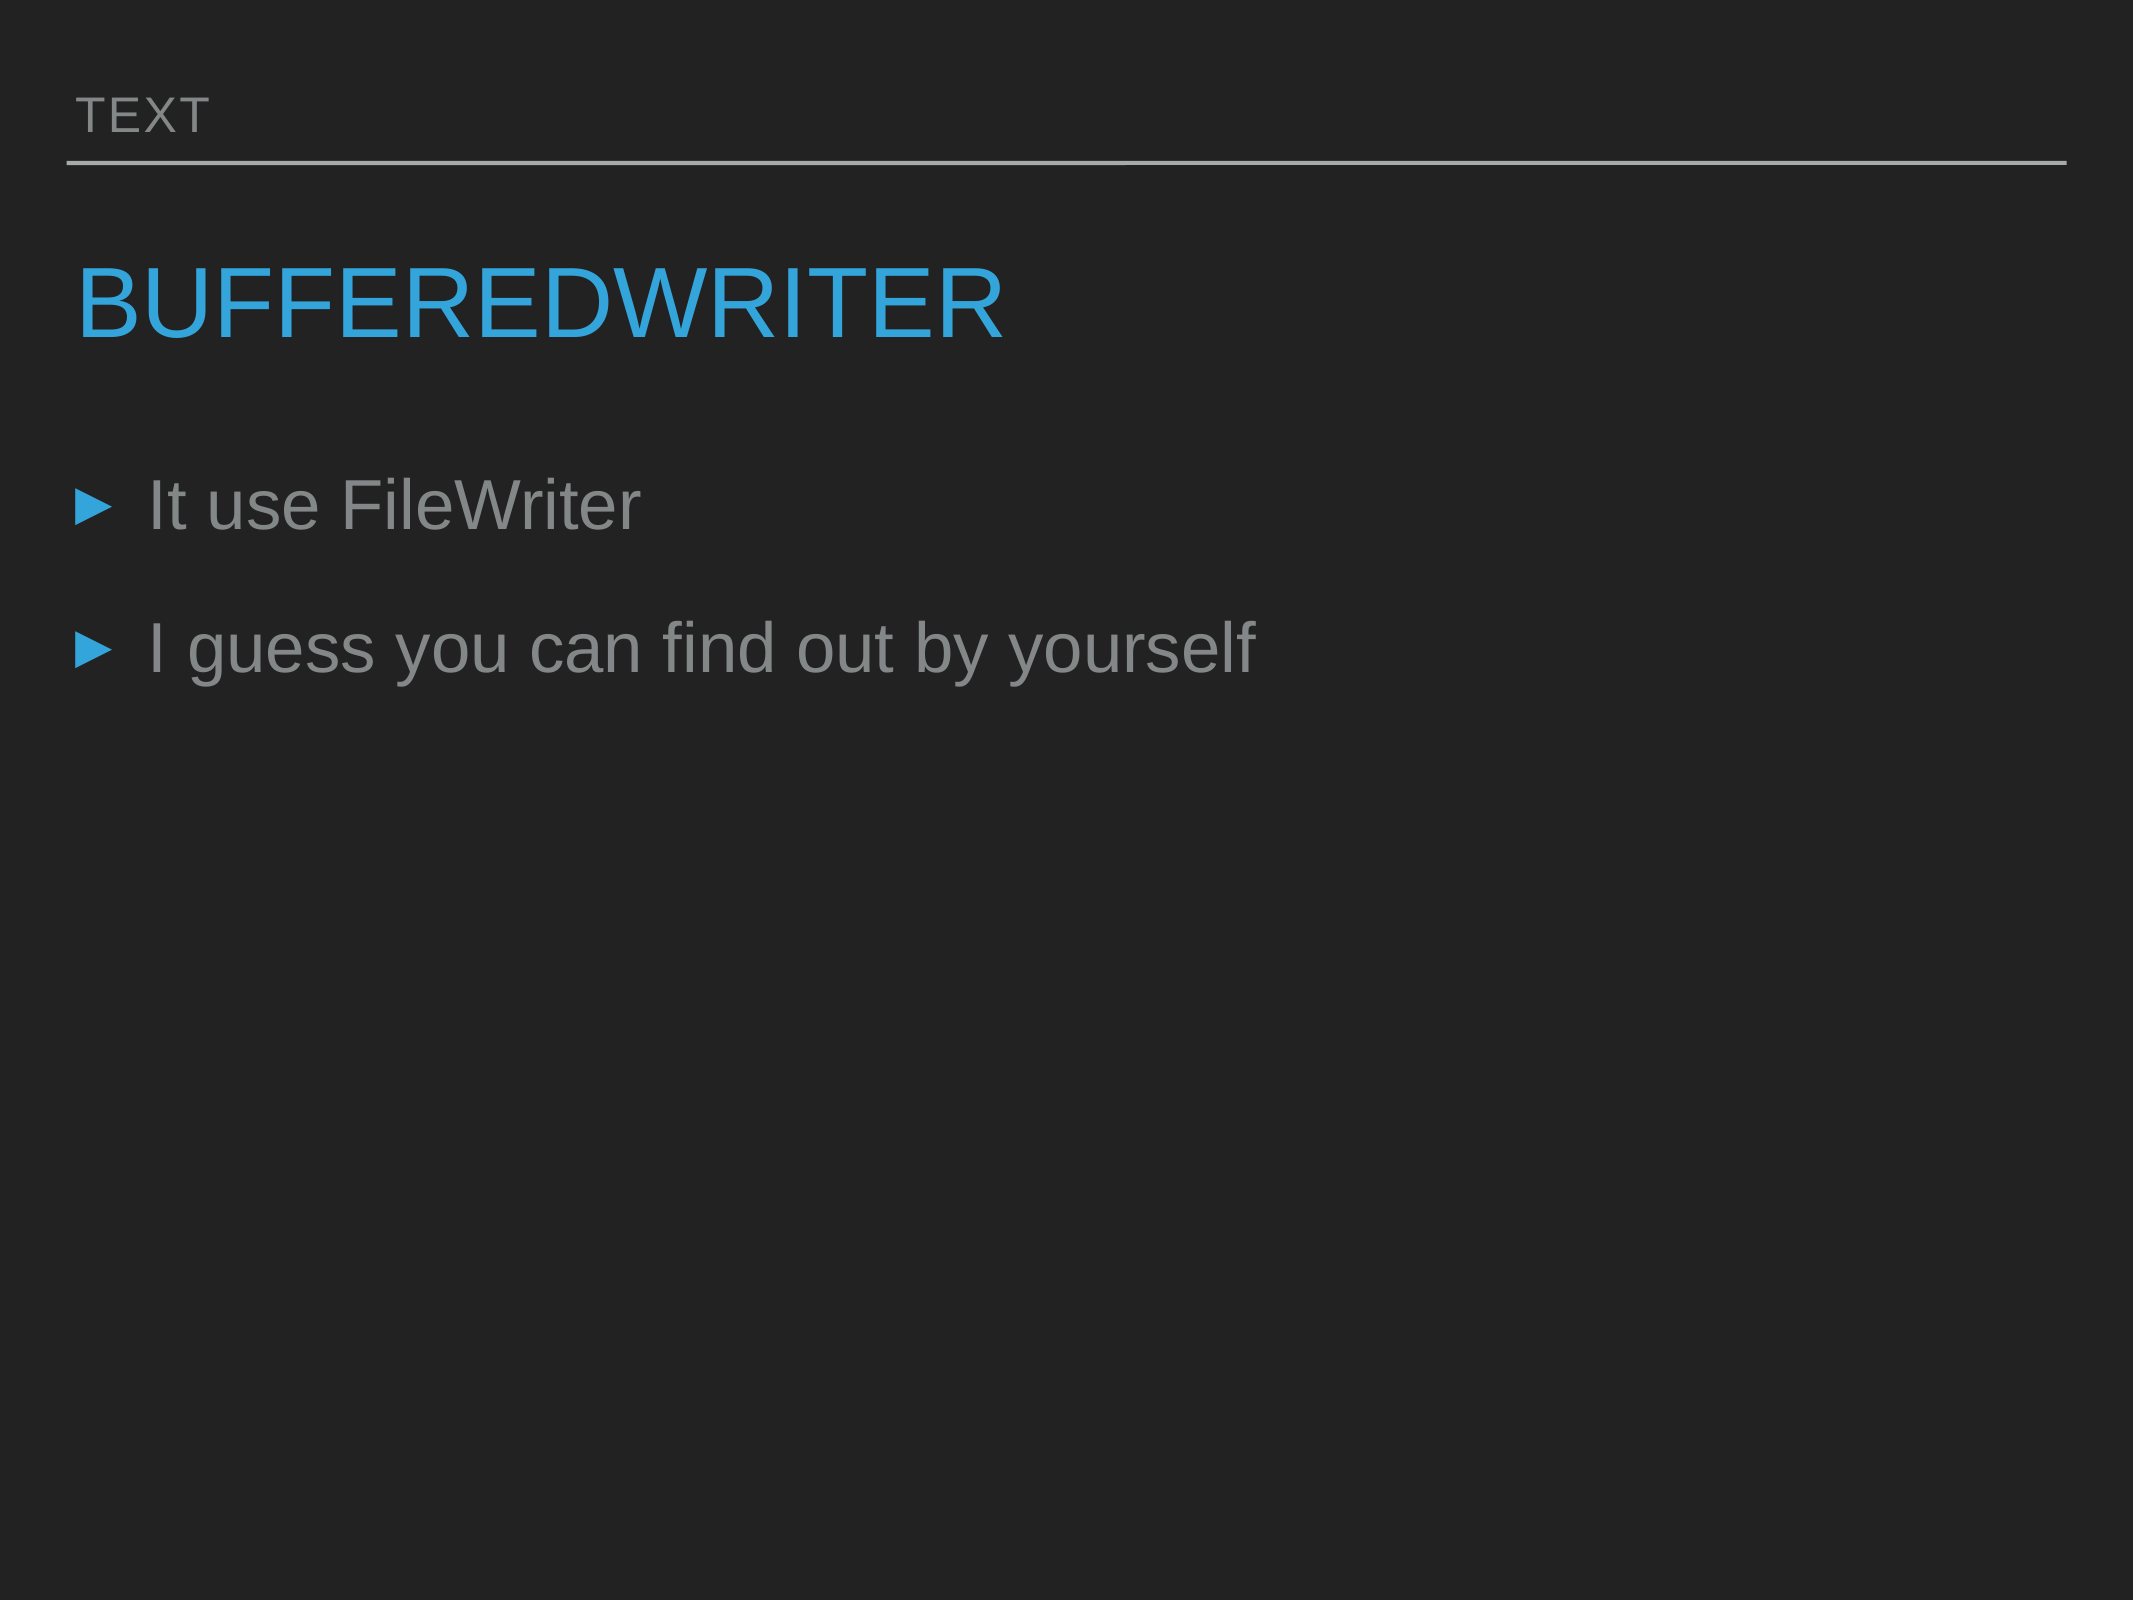

Text
# Bufferedwriter
It use FileWriter
I guess you can find out by yourself